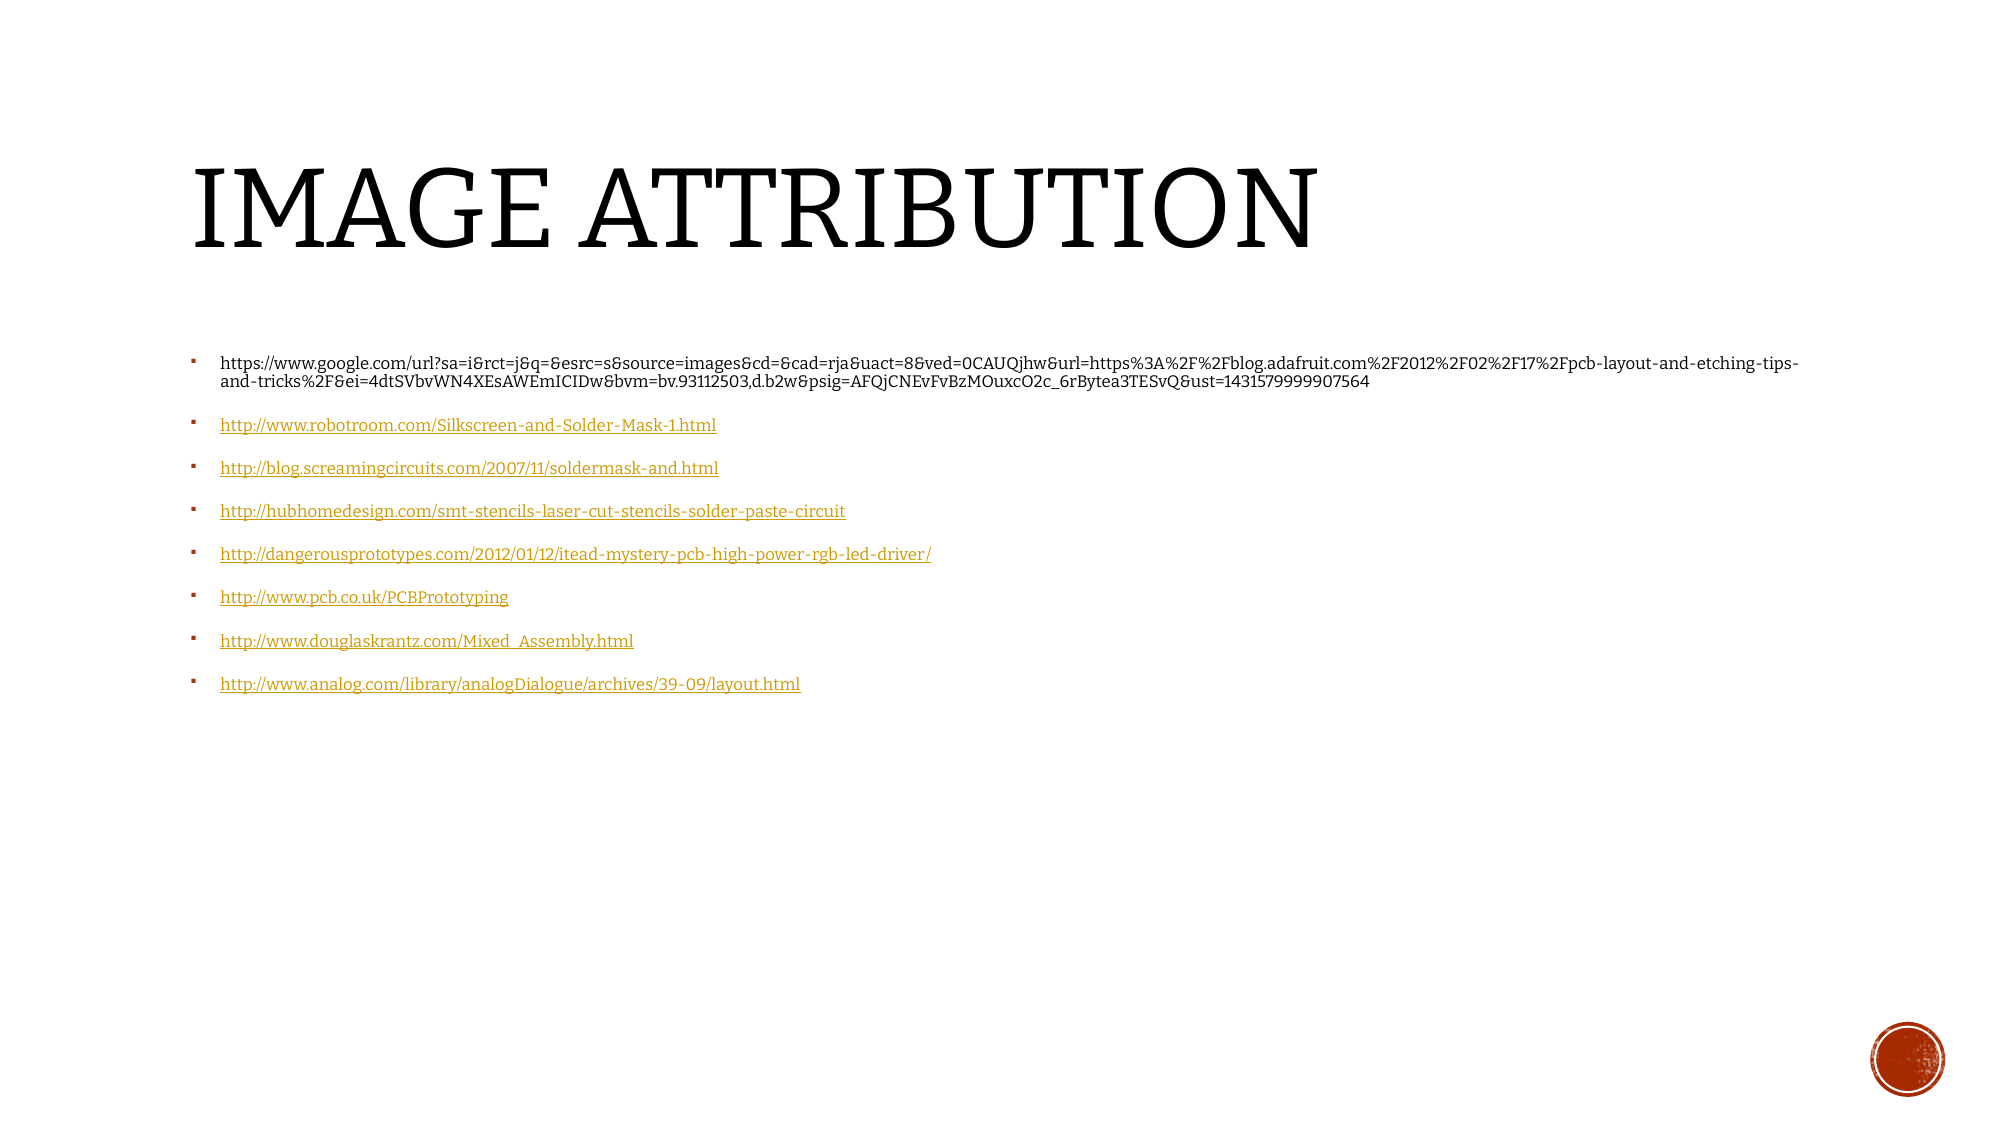

# Image Attribution
https://www.google.com/url?sa=i&rct=j&q=&esrc=s&source=images&cd=&cad=rja&uact=8&ved=0CAUQjhw&url=https%3A%2F%2Fblog.adafruit.com%2F2012%2F02%2F17%2Fpcb-layout-and-etching-tips-and-tricks%2F&ei=4dtSVbvWN4XEsAWEmICIDw&bvm=bv.93112503,d.b2w&psig=AFQjCNEvFvBzMOuxcO2c_6rBytea3TESvQ&ust=1431579999907564
http://www.robotroom.com/Silkscreen-and-Solder-Mask-1.html
http://blog.screamingcircuits.com/2007/11/soldermask-and.html
http://hubhomedesign.com/smt-stencils-laser-cut-stencils-solder-paste-circuit
http://dangerousprototypes.com/2012/01/12/itead-mystery-pcb-high-power-rgb-led-driver/
http://www.pcb.co.uk/PCBPrototyping
http://www.douglaskrantz.com/Mixed_Assembly.html
http://www.analog.com/library/analogDialogue/archives/39-09/layout.html